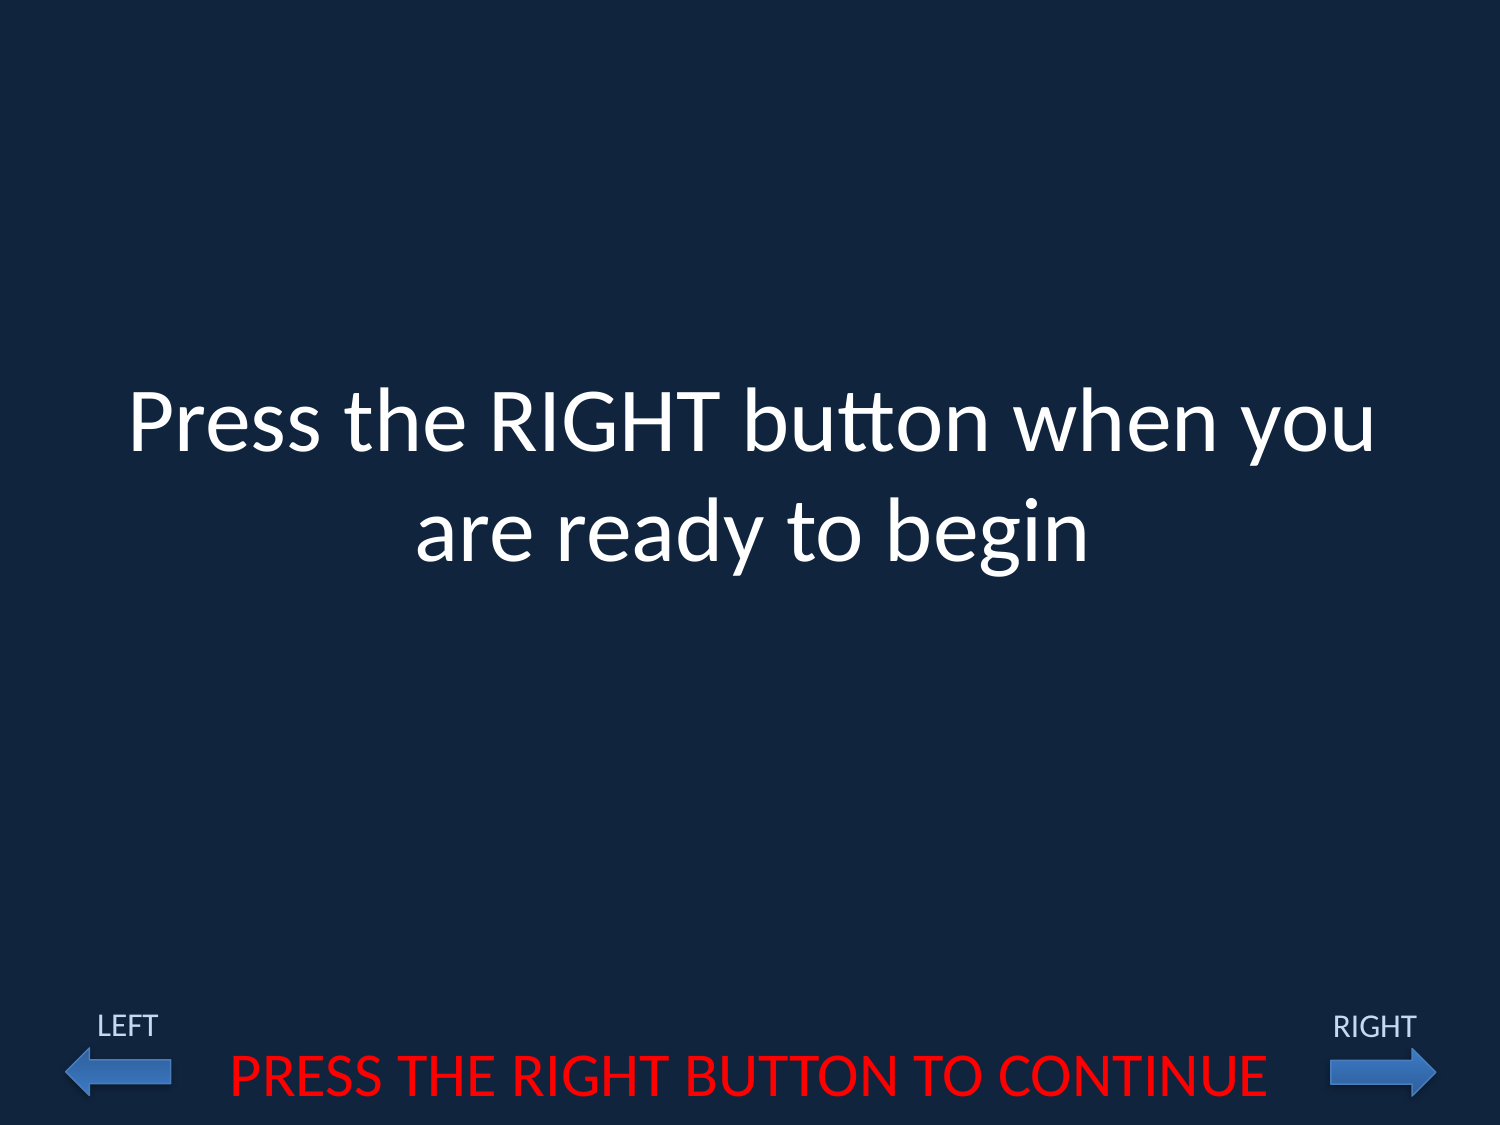

# Press the RIGHT button when you are ready to begin
LEFT
RIGHT
PRESS THE RIGHT BUTTON TO CONTINUE